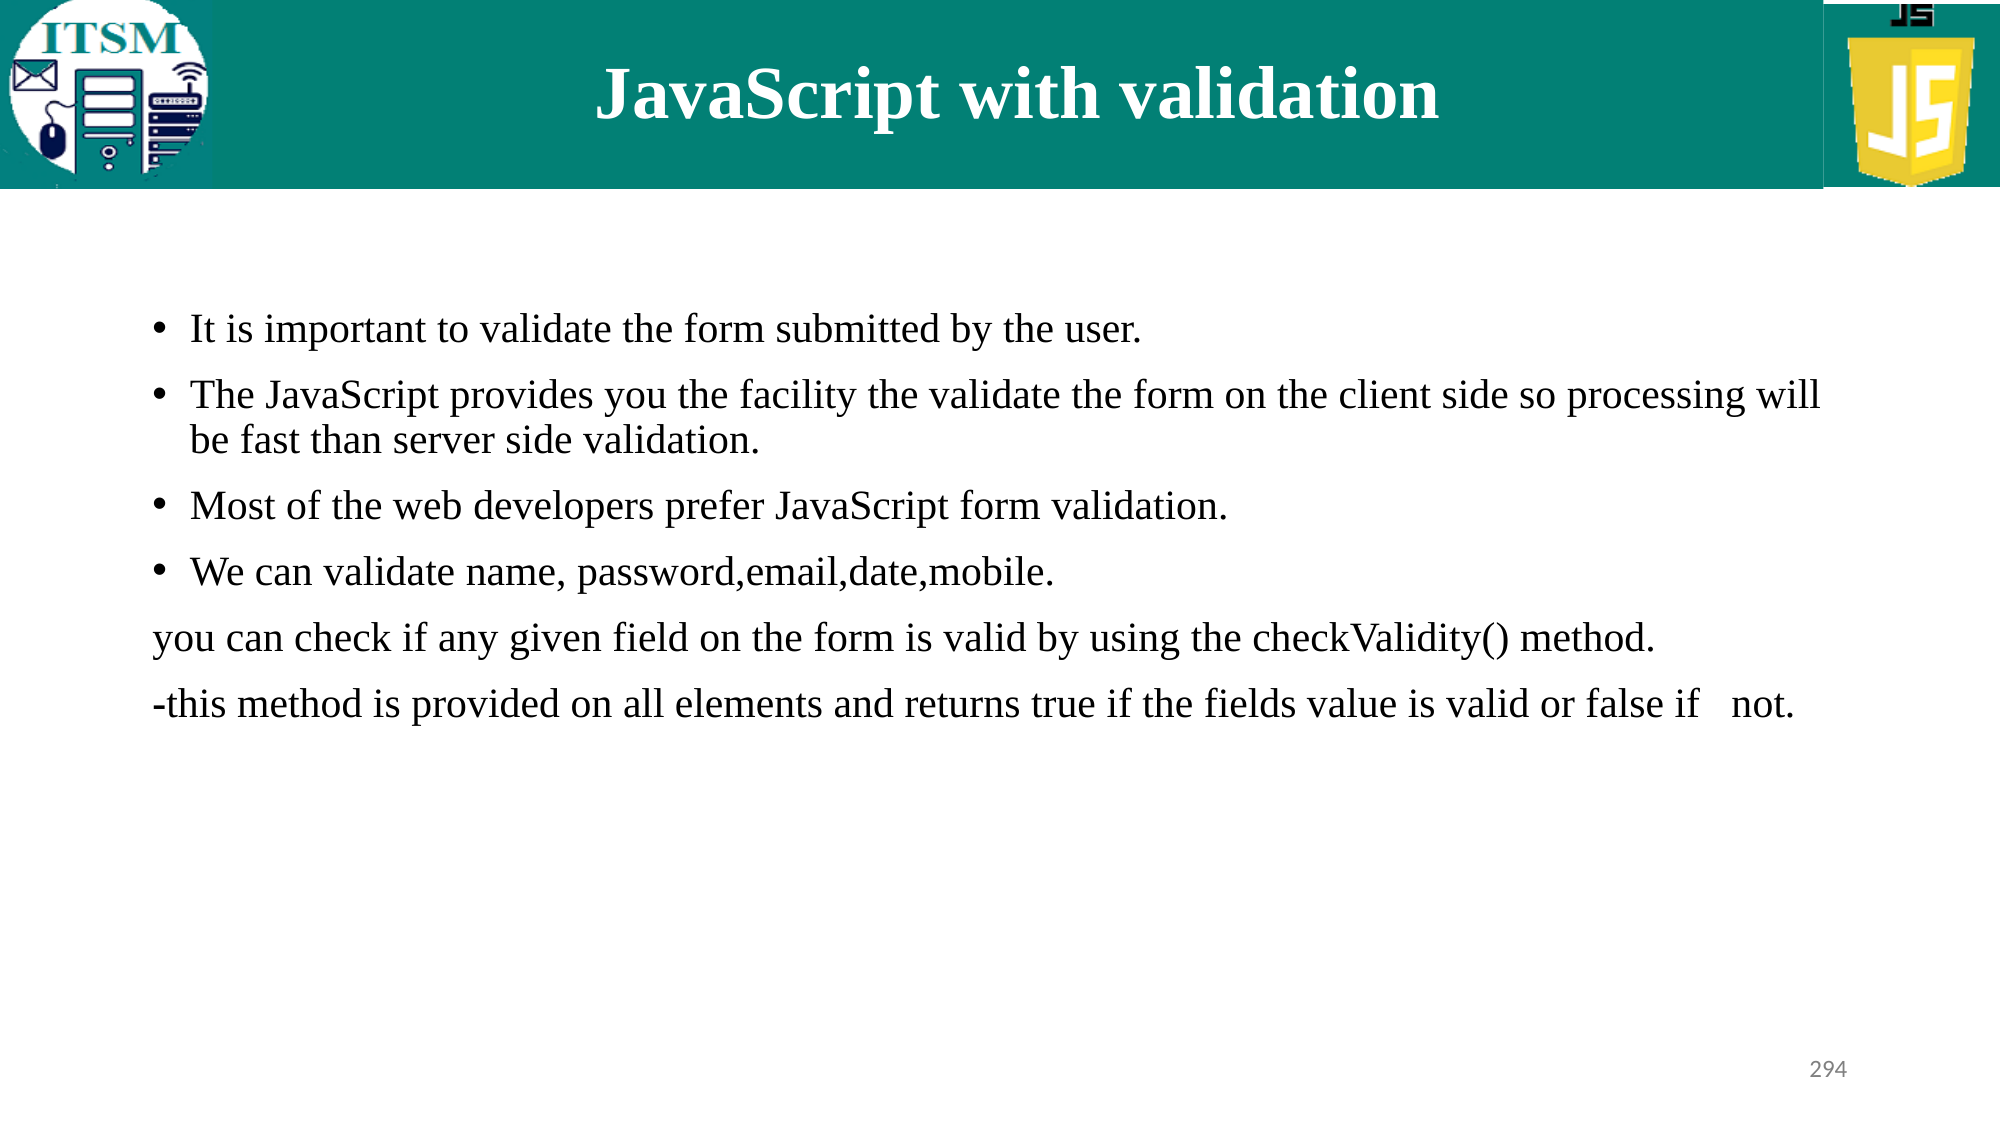

# JavaScript with validation
It is important to validate the form submitted by the user.
The JavaScript provides you the facility the validate the form on the client side so processing will be fast than server side validation.
Most of the web developers prefer JavaScript form validation.
We can validate name, password,email,date,mobile.
you can check if any given field on the form is valid by using the checkValidity() method.
-this method is provided on all elements and returns true if the fields value is valid or false if   not.

294